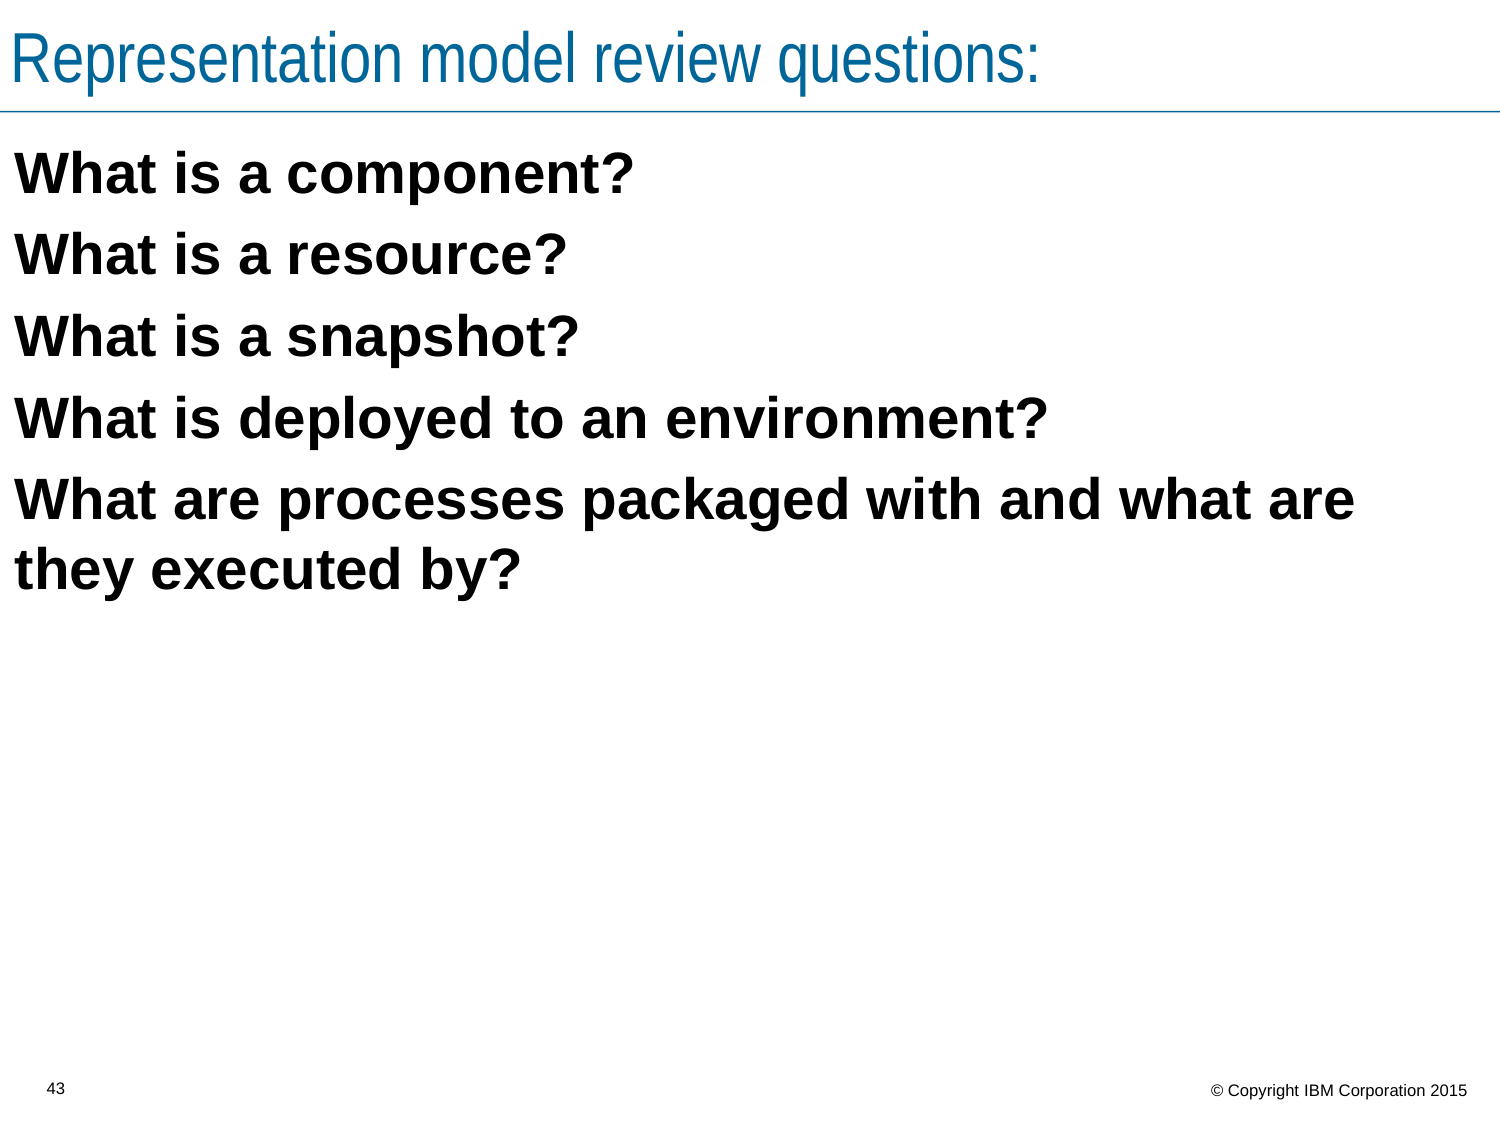

Representation model review questions:
What is a component?
What is a resource?
What is a snapshot?
What is deployed to an environment?
What are processes packaged with and what are they executed by?